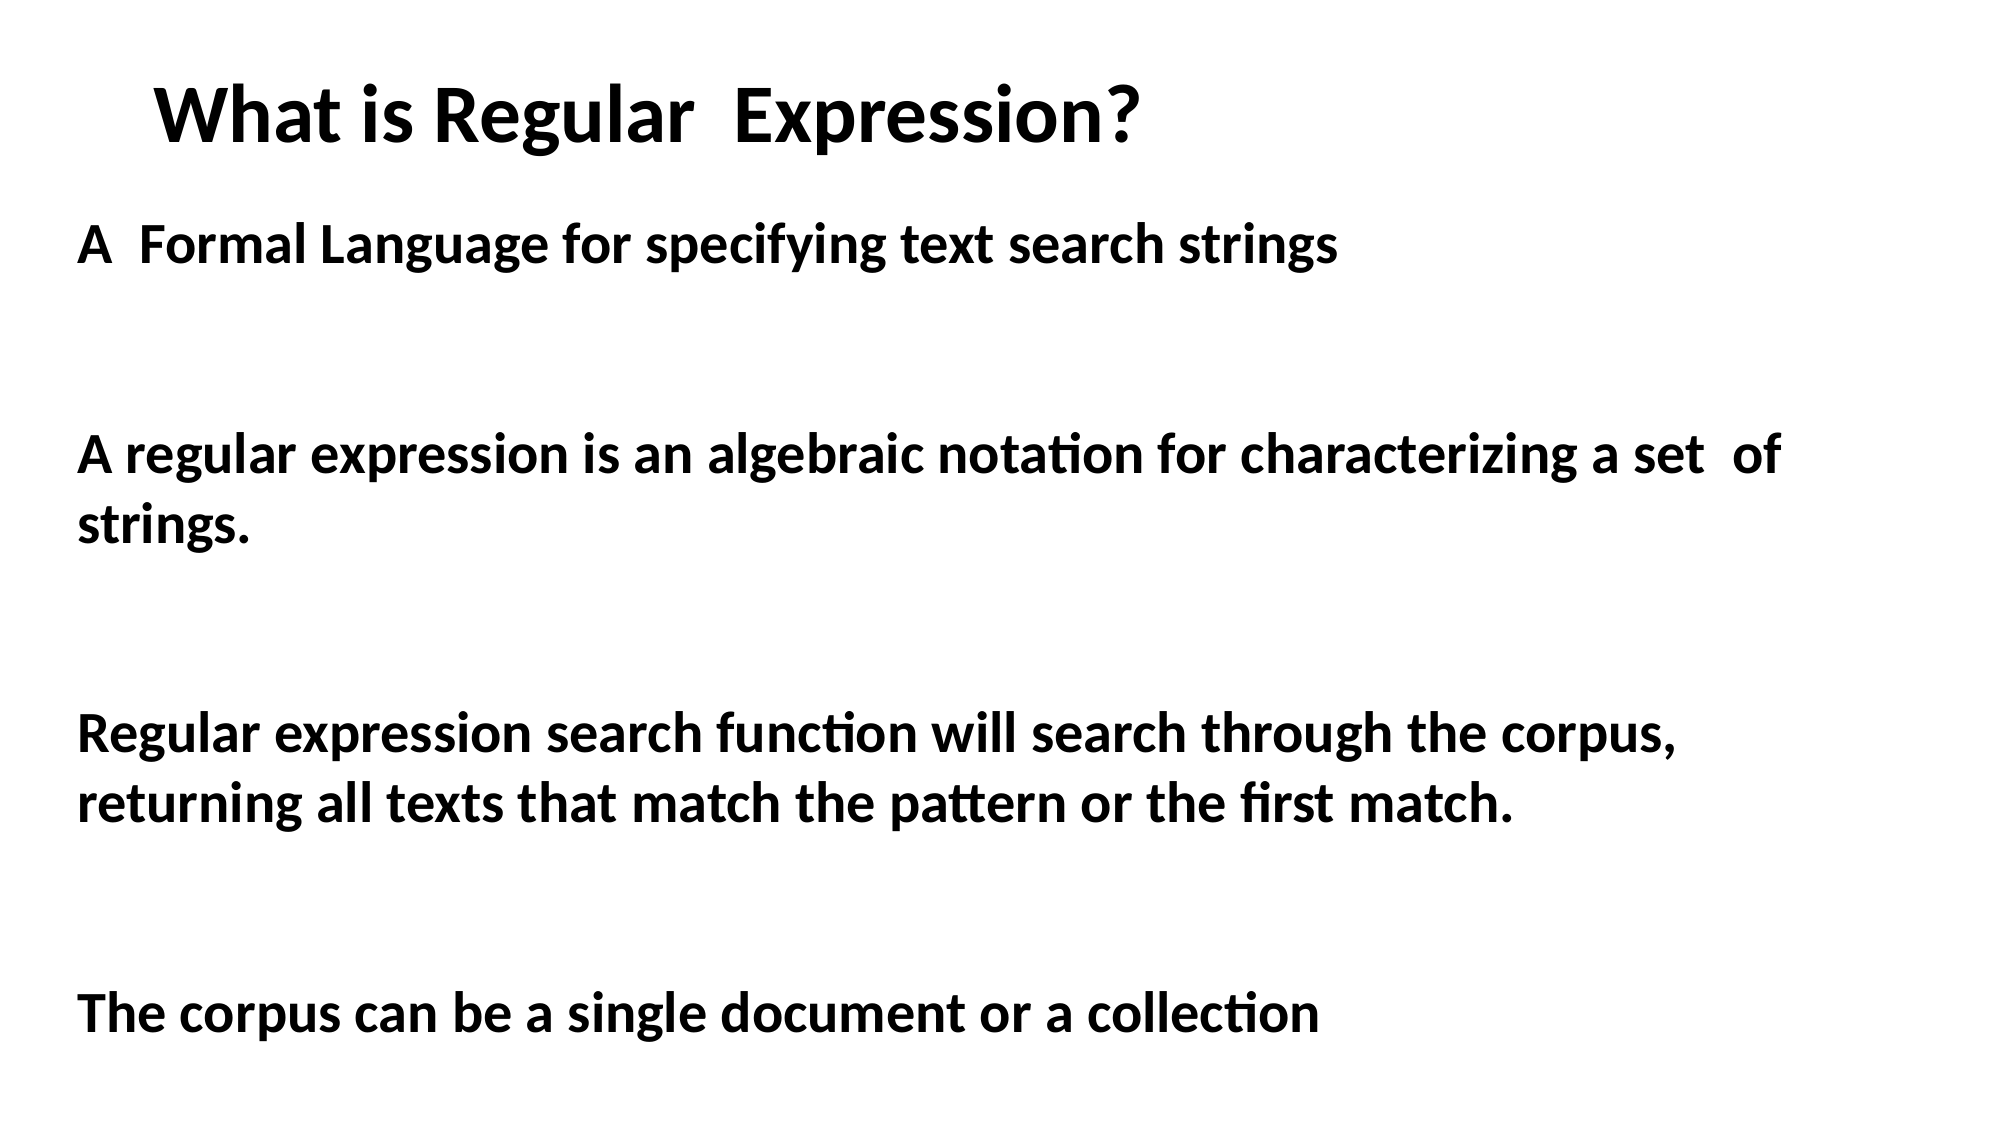

What is Regular  Expression?
A  Formal Language for specifying text search strings

A regular expression is an algebraic notation for characterizing a set  of strings.

Regular expression search function will search through the corpus, returning all texts that match the pattern or the first match.

The corpus can be a single document or a collection